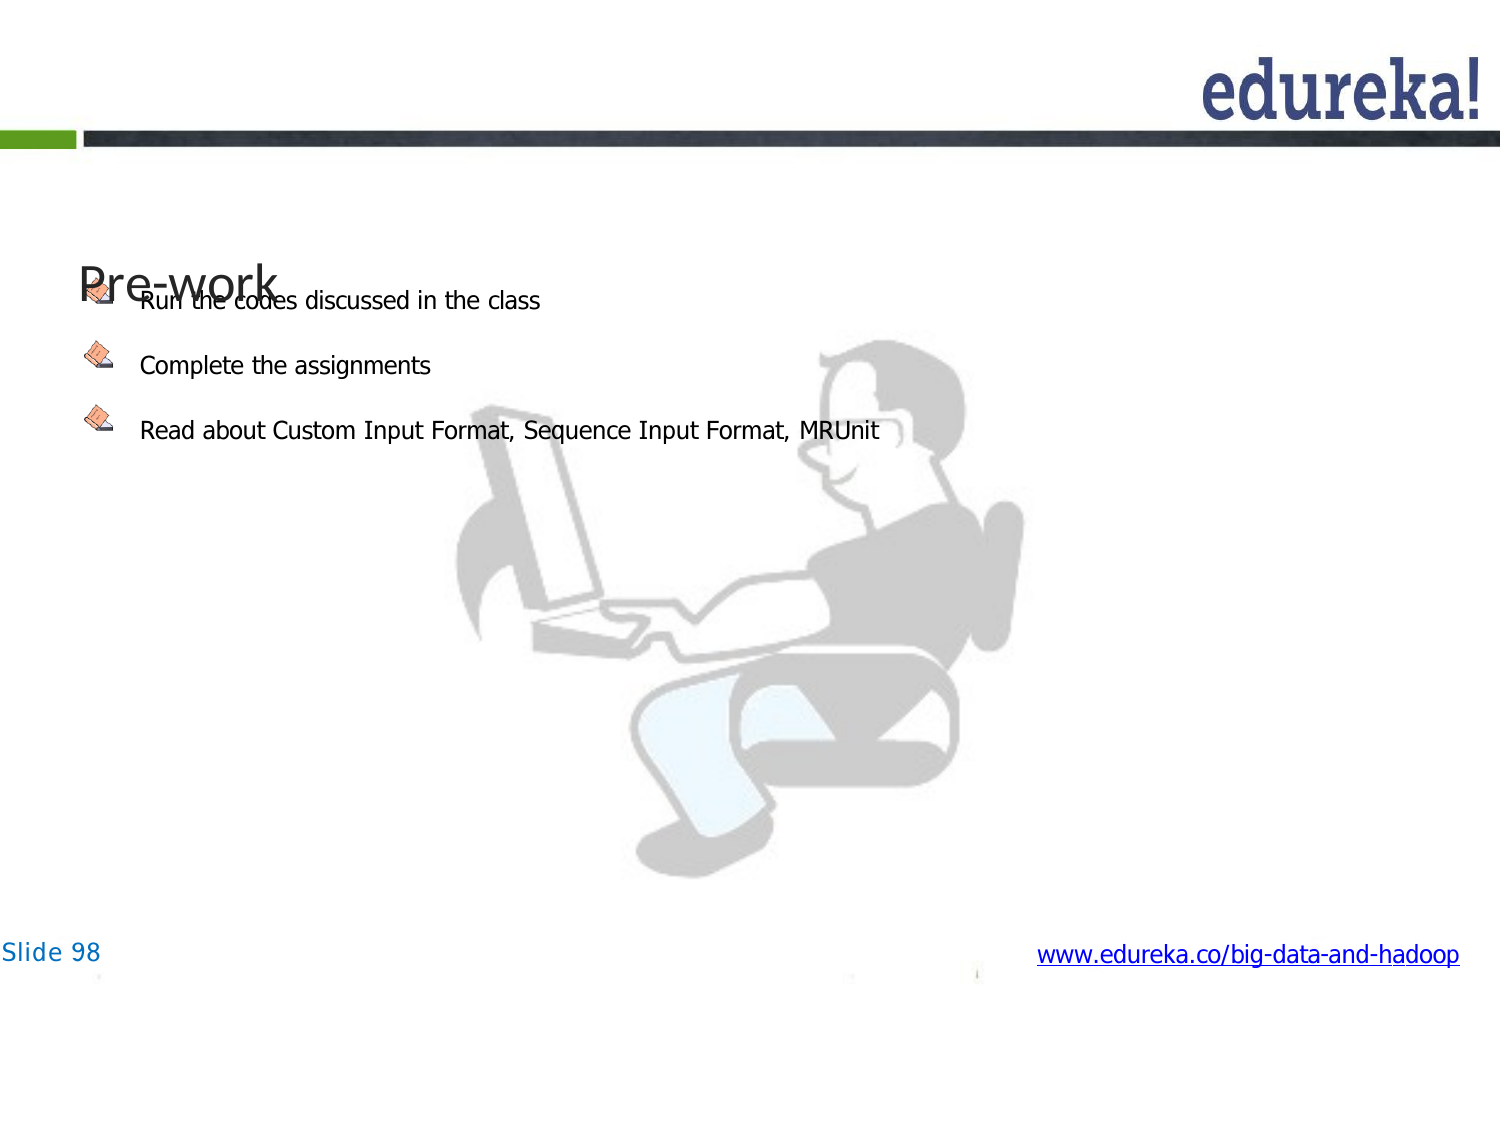

# Pre-work

Run the codes discussed in the class

Complete the assignments

Read about Custom Input Format, Sequence Input Format, MRUnit

Slide 98
www.edureka.co/big-data-and-hadoop